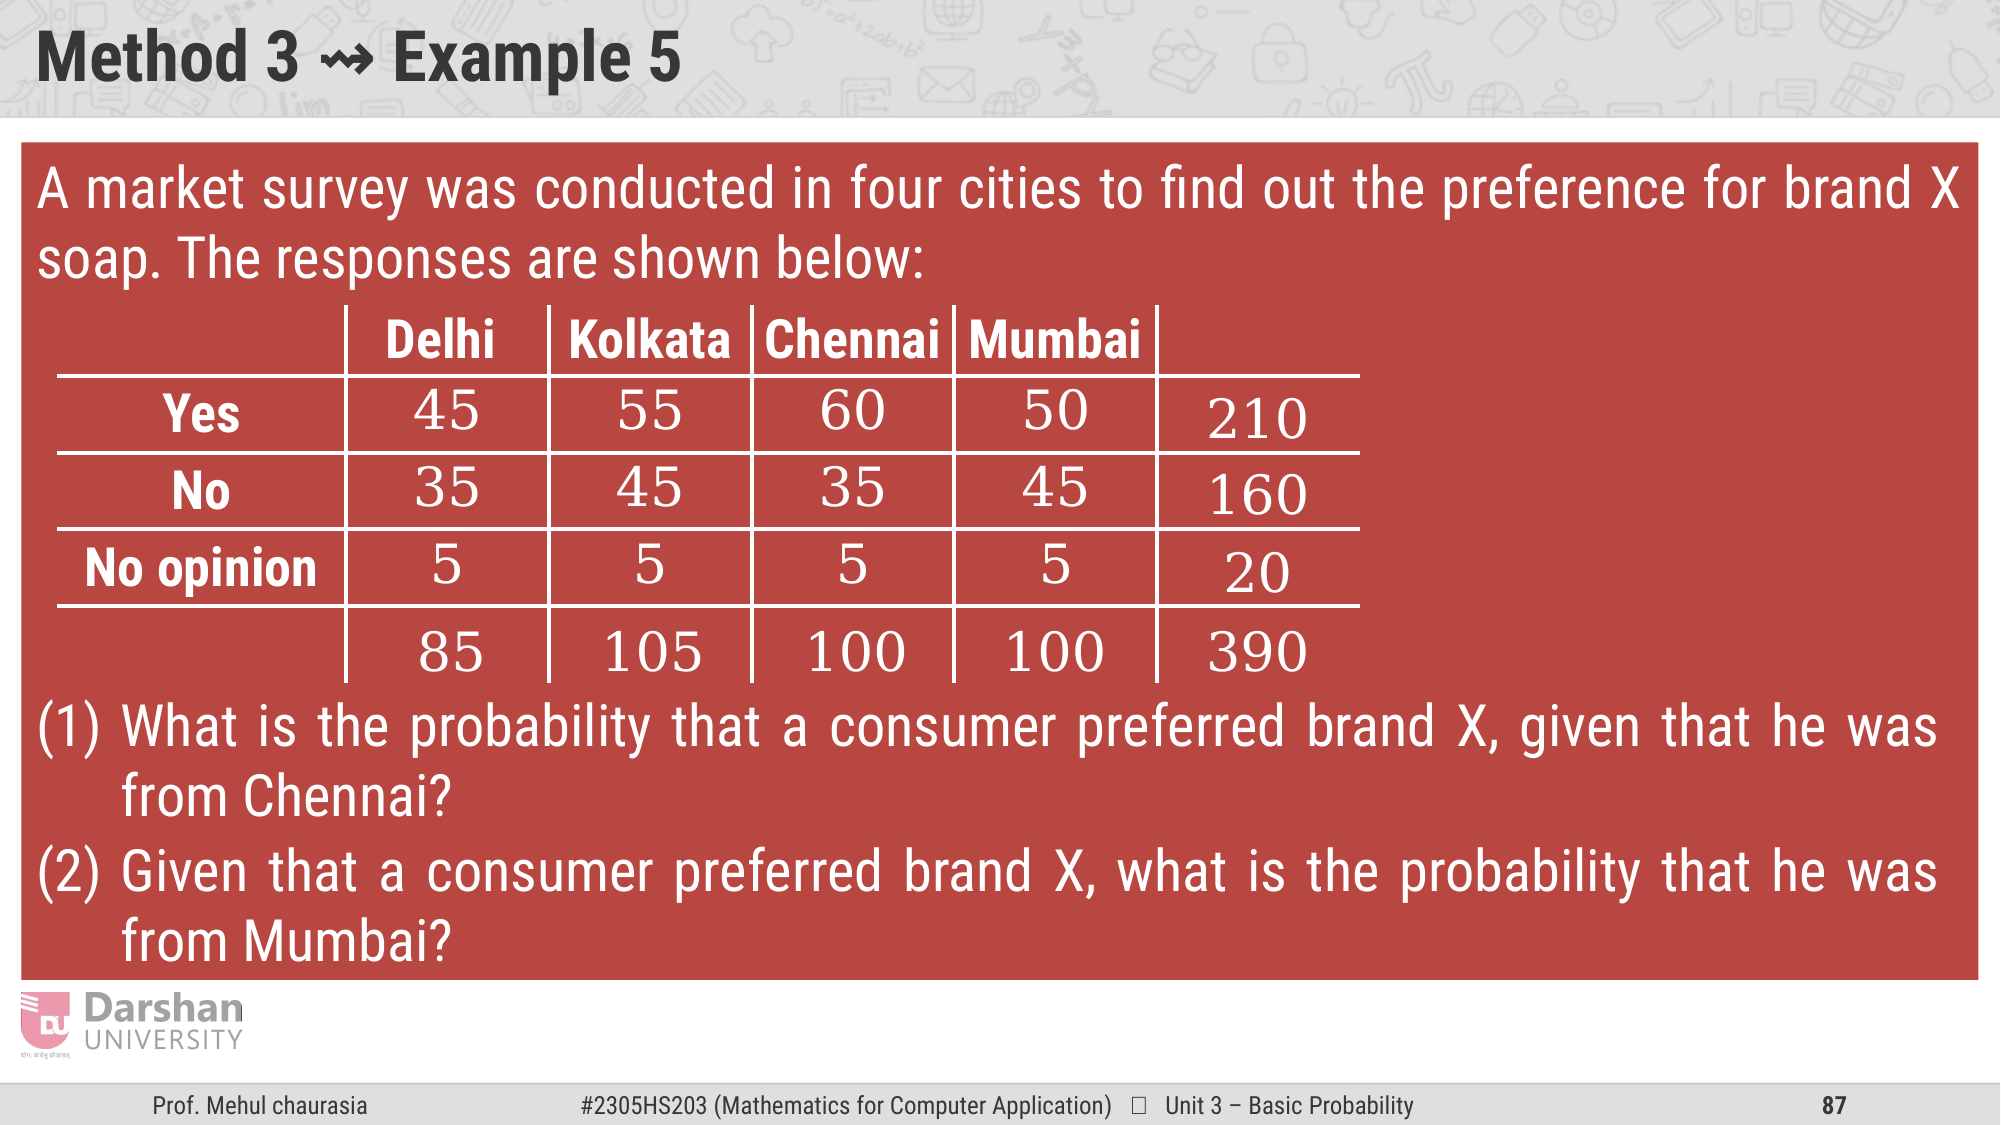

# Method 3 ⇝ Example 5
A market survey was conducted in four cities to find out the preference for brand X soap. The responses are shown below:
|  | Delhi | Kolkata | Chennai | Mumbai |  |
| --- | --- | --- | --- | --- | --- |
| Yes | 45 | 55 | 60 | 50 |  |
| No | 35 | 45 | 35 | 45 |  |
| No opinion | 5 | 5 | 5 | 5 |  |
|  |  |  |  |  |  |
210
160
20
85
105
100
100
390
What is the probability that a consumer preferred brand X, given that he was from Chennai?
Given that a consumer preferred brand X, what is the probability that he was from Mumbai?